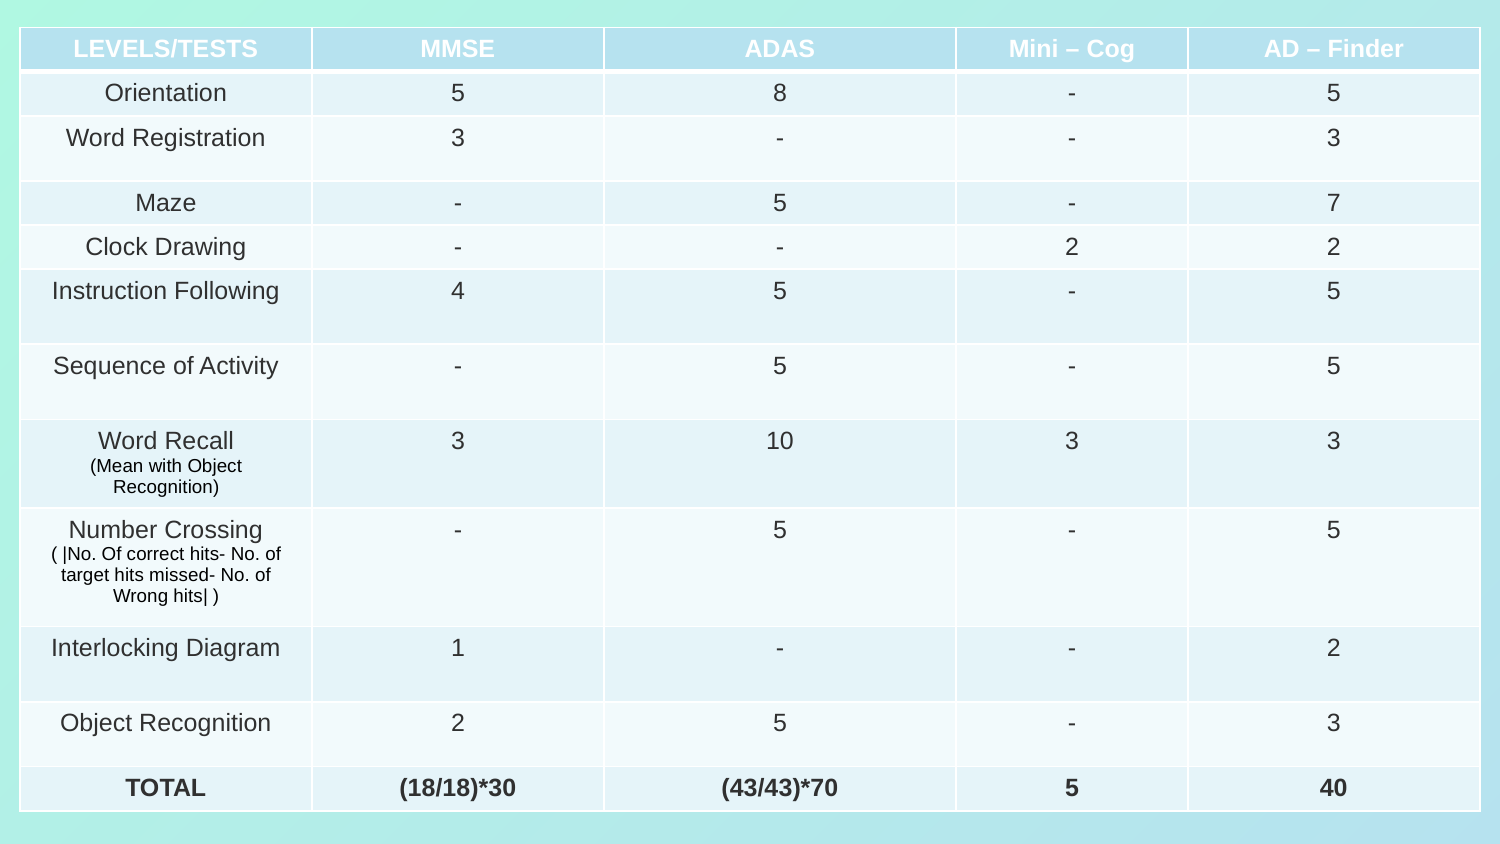

| LEVELS/TESTS | MMSE | ADAS | Mini – Cog | AD – Finder |
| --- | --- | --- | --- | --- |
| Orientation | 5 | 8 | - | 5 |
| Word Registration | 3 | - | - | 3 |
| Maze | - | 5 | - | 7 |
| Clock Drawing | - | - | 2 | 2 |
| Instruction Following | 4 | 5 | - | 5 |
| Sequence of Activity | - | 5 | - | 5 |
| Word Recall (Mean with Object Recognition) | 3 | 10 | 3 | 3 |
| Number Crossing ( |No. Of correct hits- No. of target hits missed- No. of Wrong hits| ) | - | 5 | - | 5 |
| Interlocking Diagram | 1 | - | - | 2 |
| Object Recognition | 2 | 5 | - | 3 |
| TOTAL | (18/18)\*30 | (43/43)\*70 | 5 | 40 |